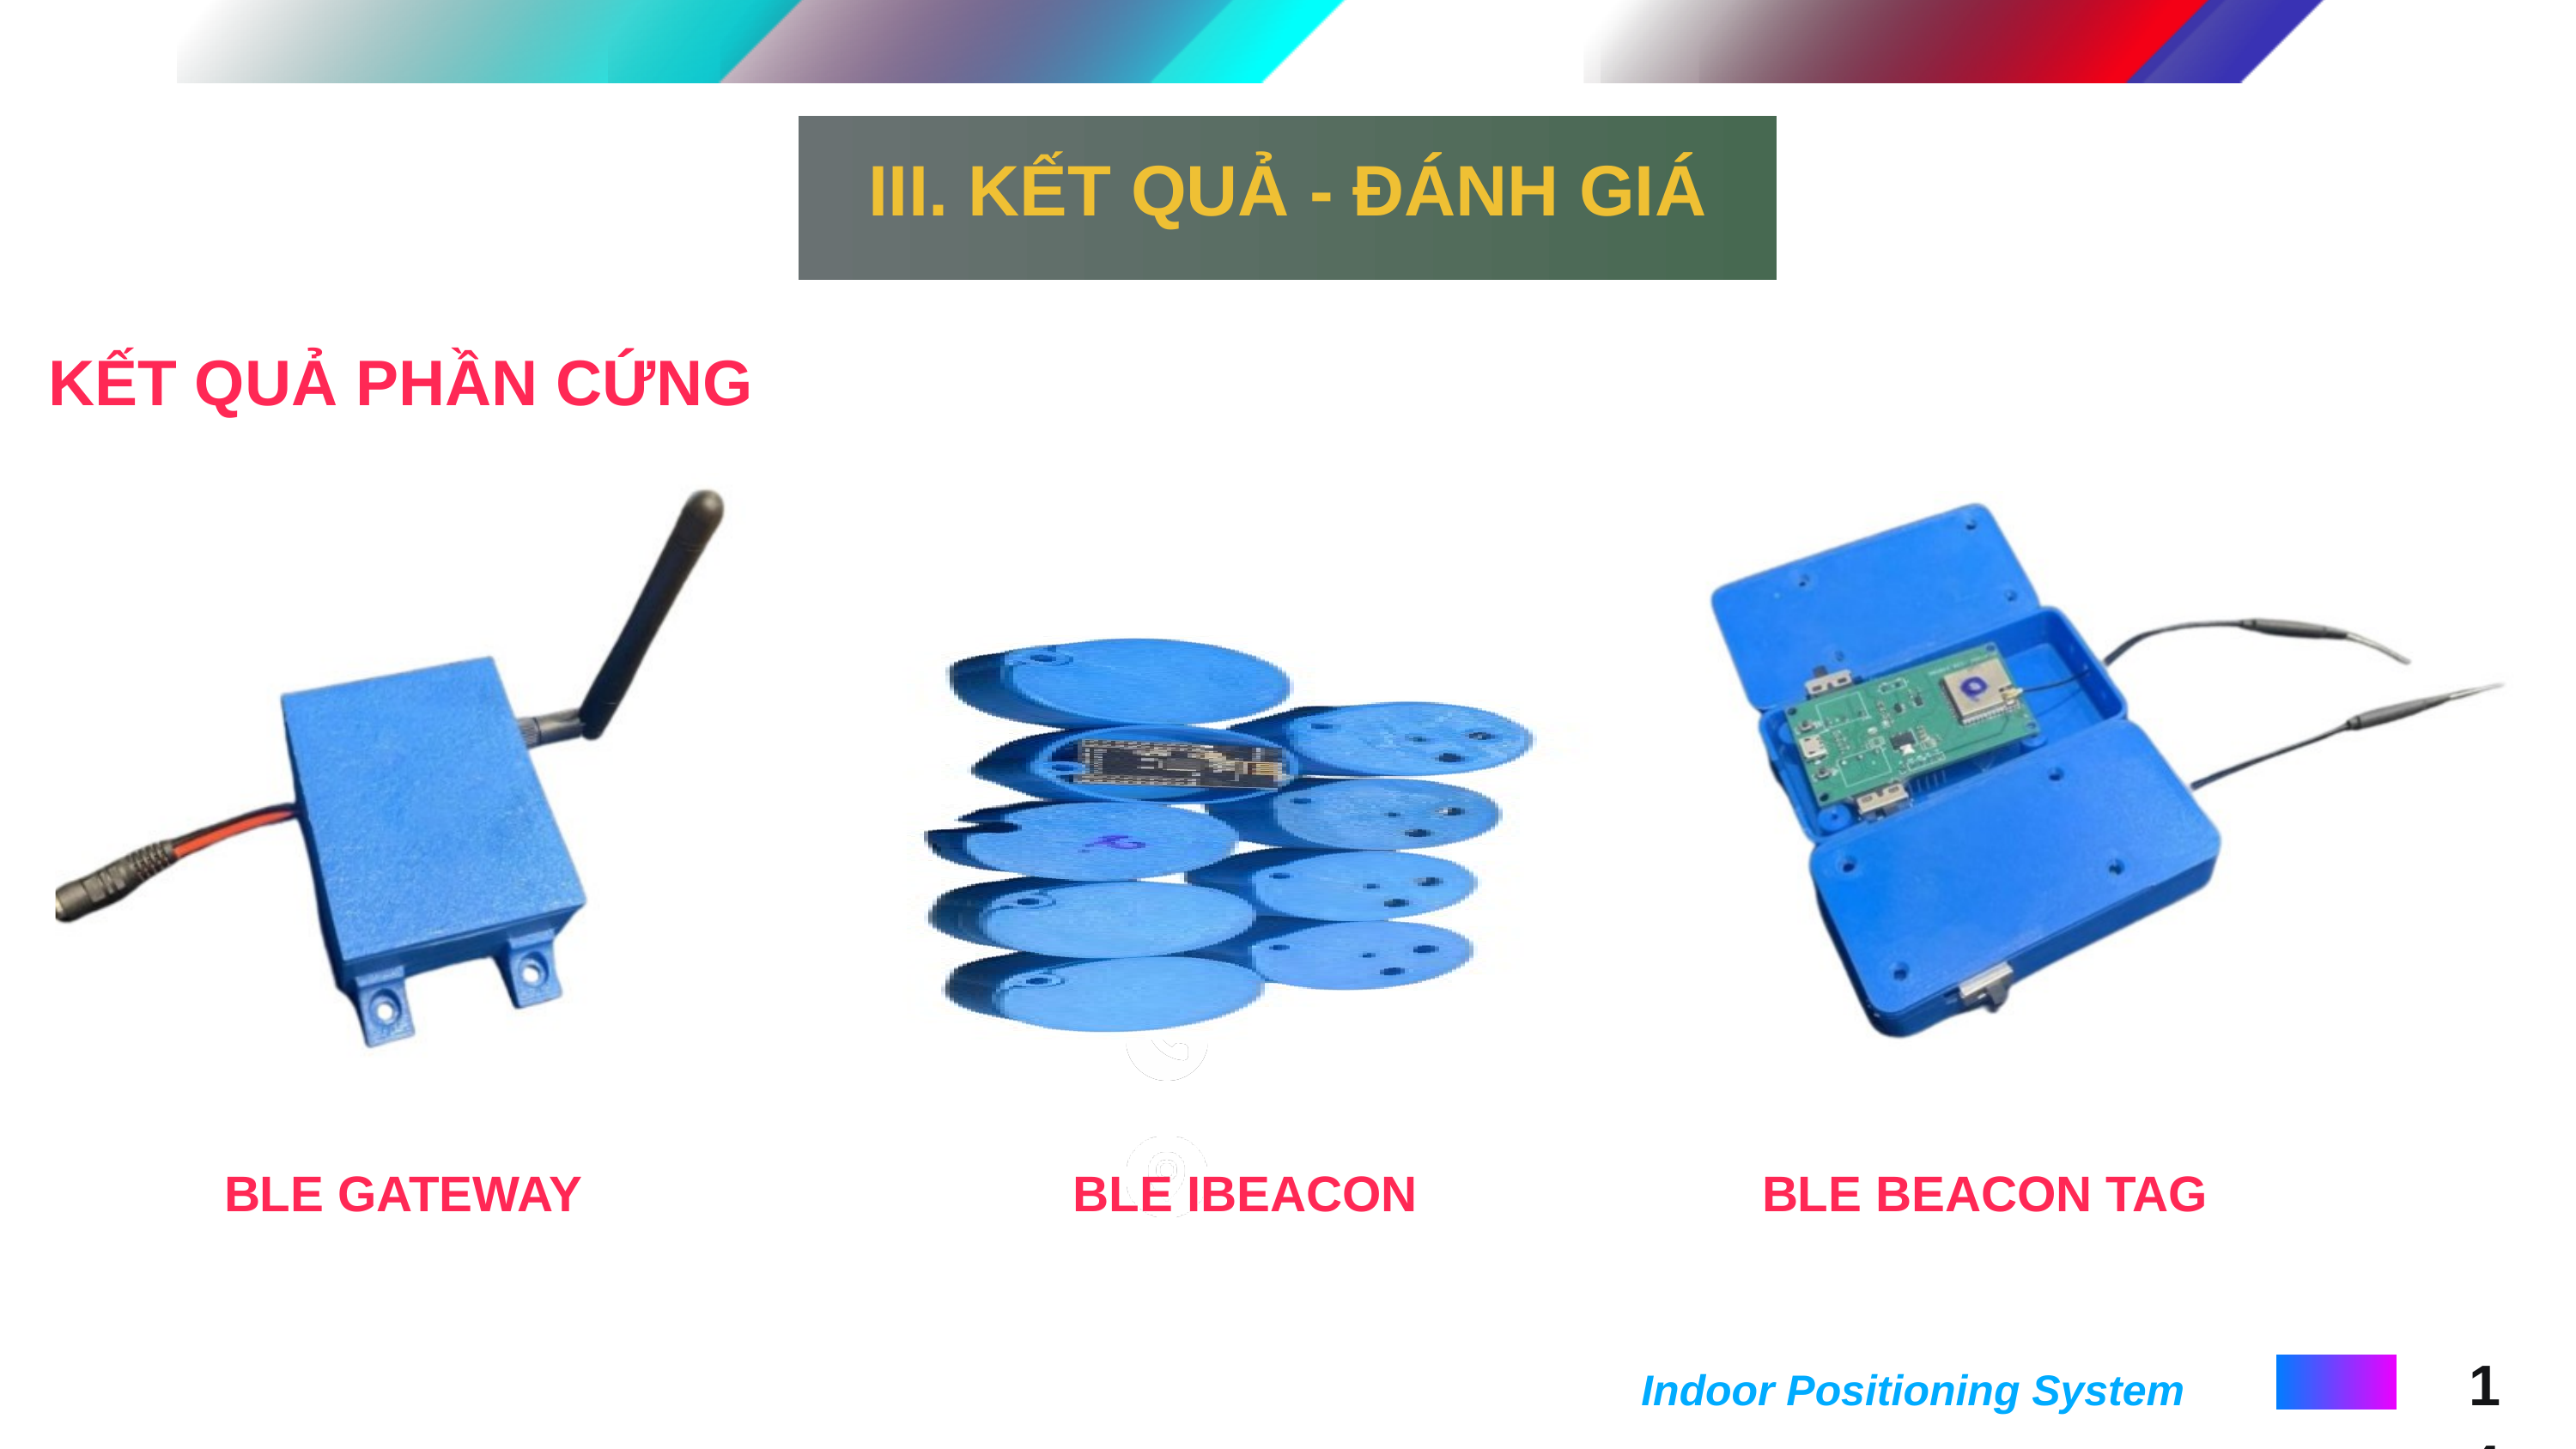

III. KẾT QUẢ - ĐÁNH GIÁ
KẾT QUẢ PHẦN CỨNG

BLE GATEWAY
BLE IBEACON
BLE BEACON TAG
14
Indoor Positioning System